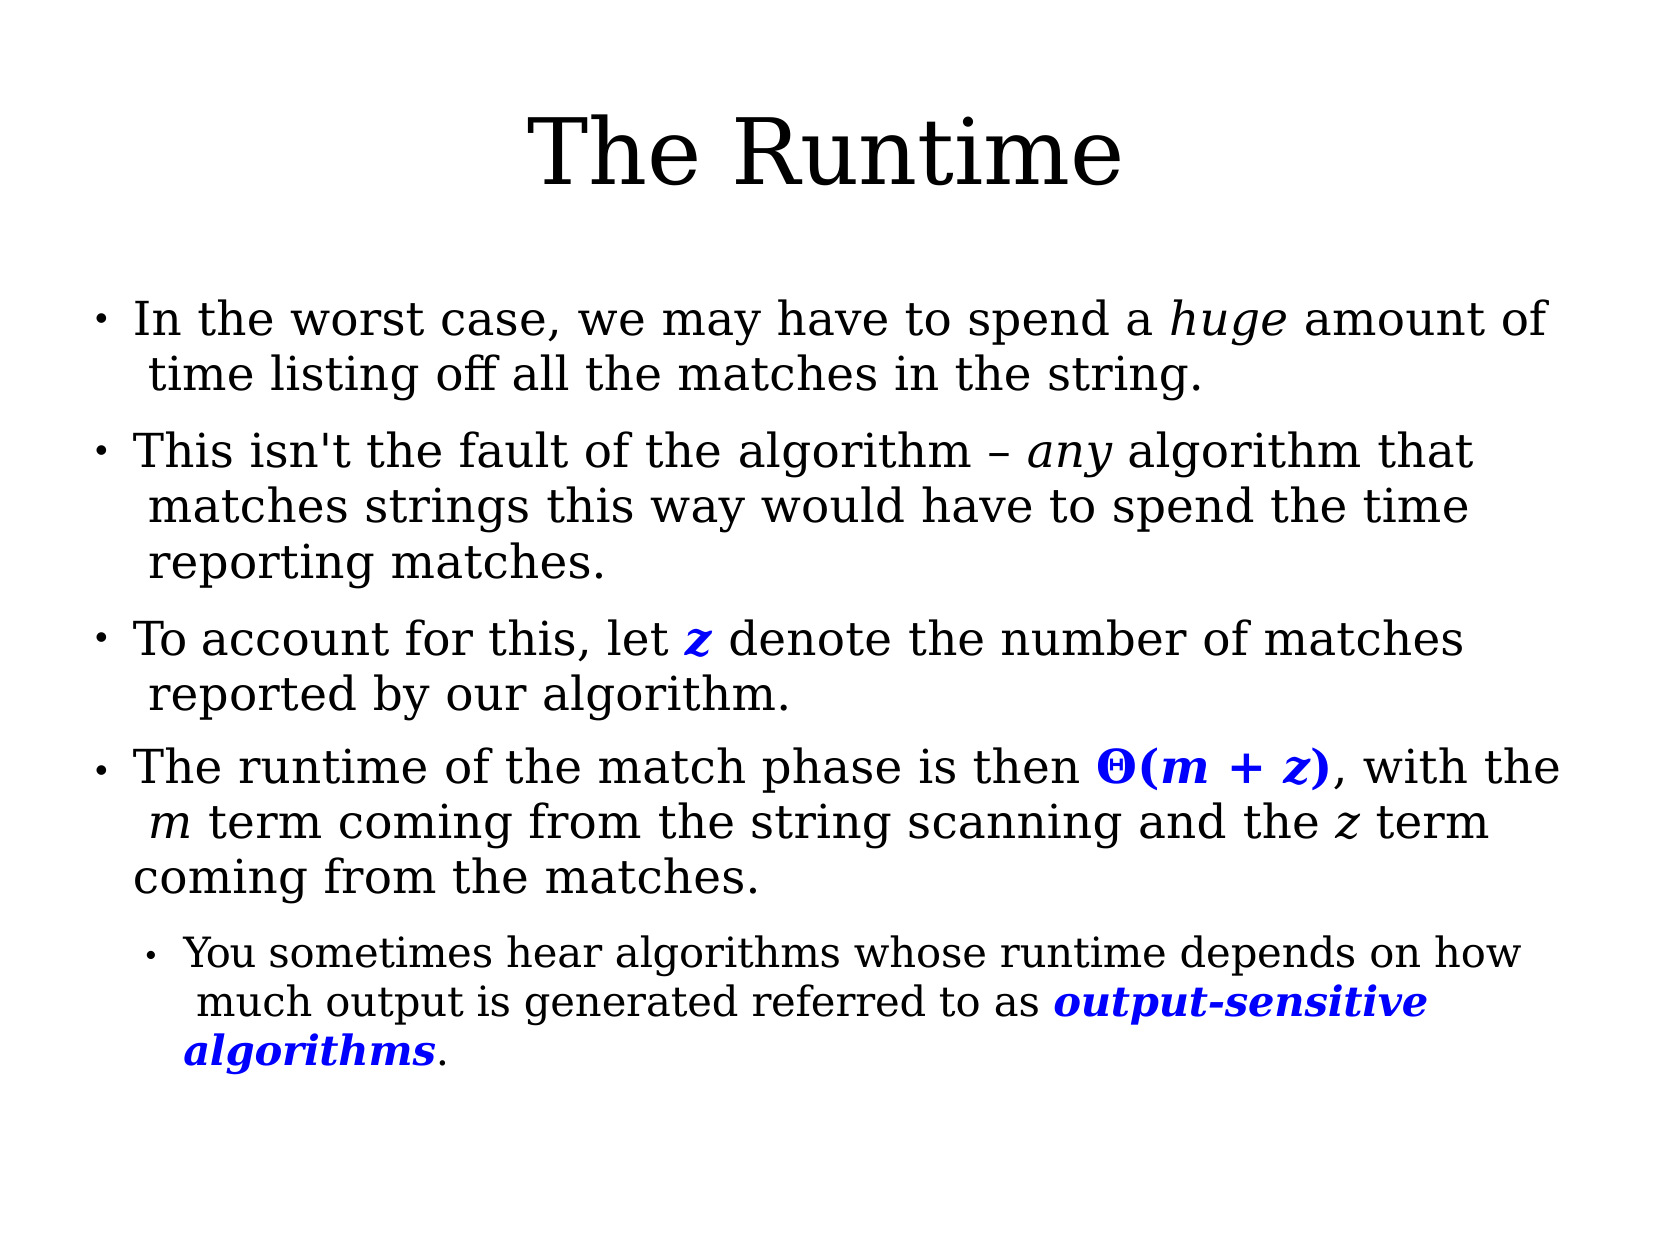

# The Runtime
In the worst case, we may have to spend a huge amount of  time listing off all the matches in the string.
This isn't the fault of the algorithm – any algorithm that  matches strings this way would have to spend the time  reporting matches.
To account for this, let z denote the number of matches  reported by our algorithm.
The runtime of the match phase is then Θ(m + z), with the  m term coming from the string scanning and the z term  coming from the matches.
●
●
●
●
You sometimes hear algorithms whose runtime depends on how  much output is generated referred to as output-sensitive  algorithms.
●